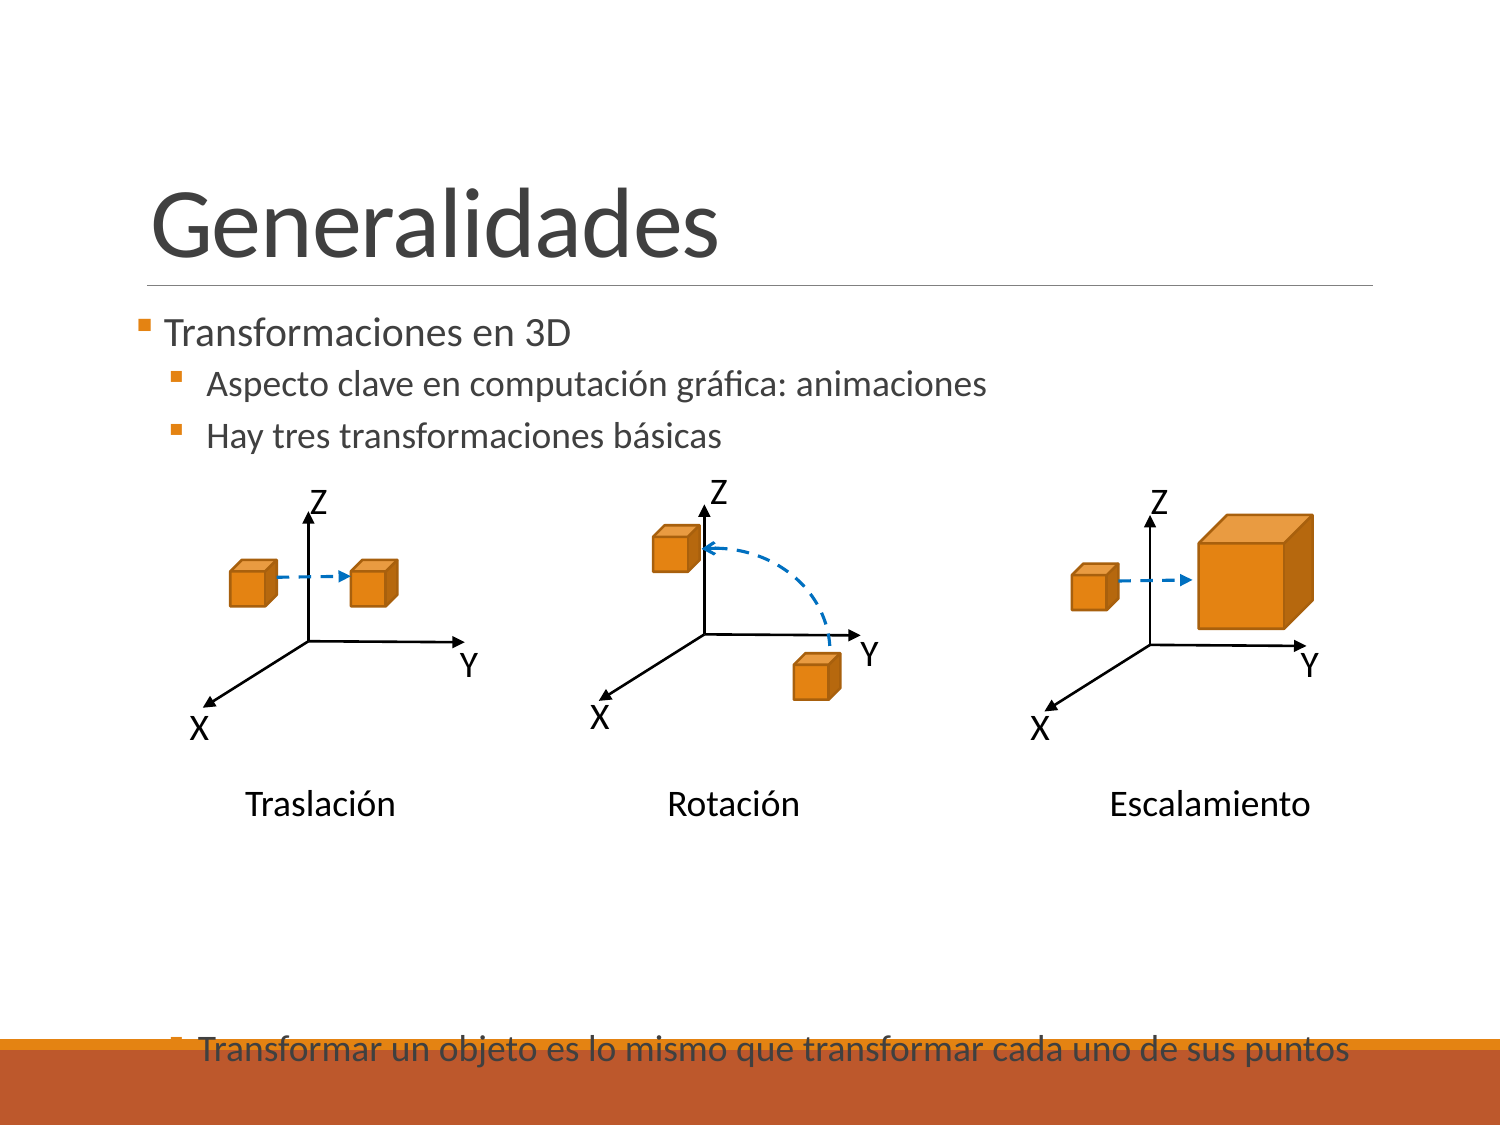

# Generalidades
 Transformaciones en 3D
 Aspecto clave en computación gráfica: animaciones
 Hay tres transformaciones básicas

Transformar un objeto es lo mismo que transformar cada uno de sus puntos

Z
Z
Z

Y
Y
Y

X
X
X
Traslación
Rotación
Escalamiento